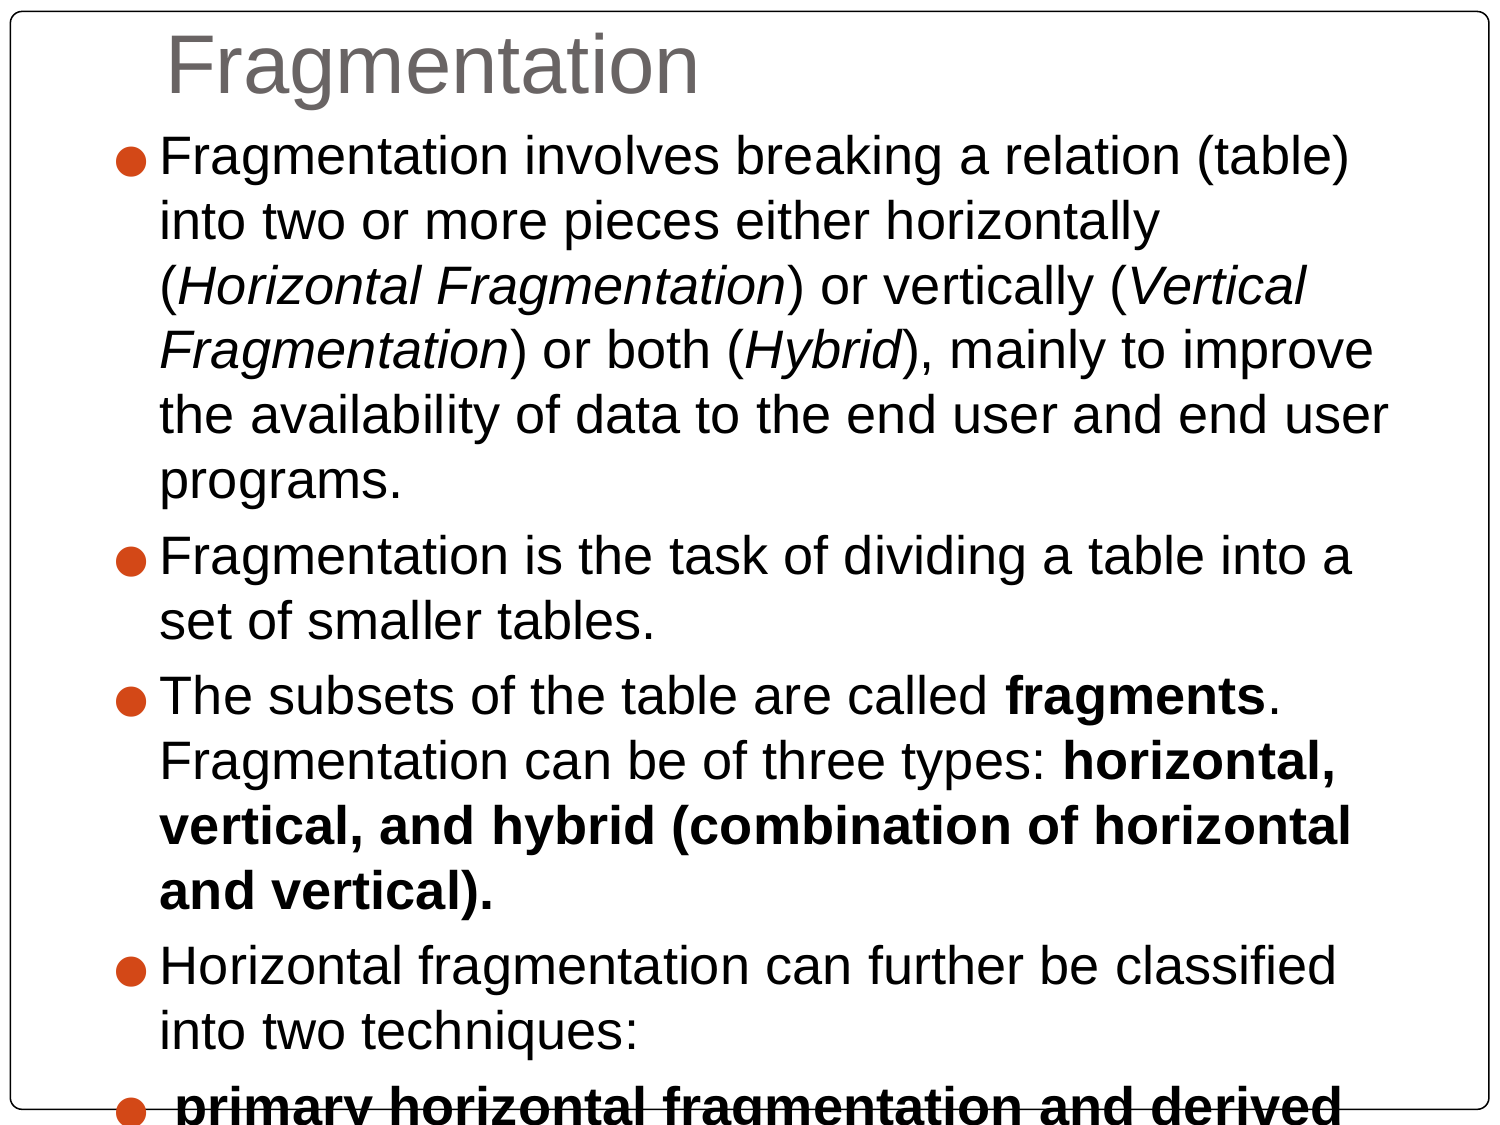

# Fragmentation
Fragmentation involves breaking a relation (table) into two or more pieces either horizontally (Horizontal Fragmentation) or vertically (Vertical Fragmentation) or both (Hybrid), mainly to improve the availability of data to the end user and end user programs.
Fragmentation is the task of dividing a table into a set of smaller tables.
The subsets of the table are called fragments. Fragmentation can be of three types: horizontal, vertical, and hybrid (combination of horizontal and vertical).
Horizontal fragmentation can further be classified into two techniques:
 primary horizontal fragmentation and derived horizontal fragmentation.